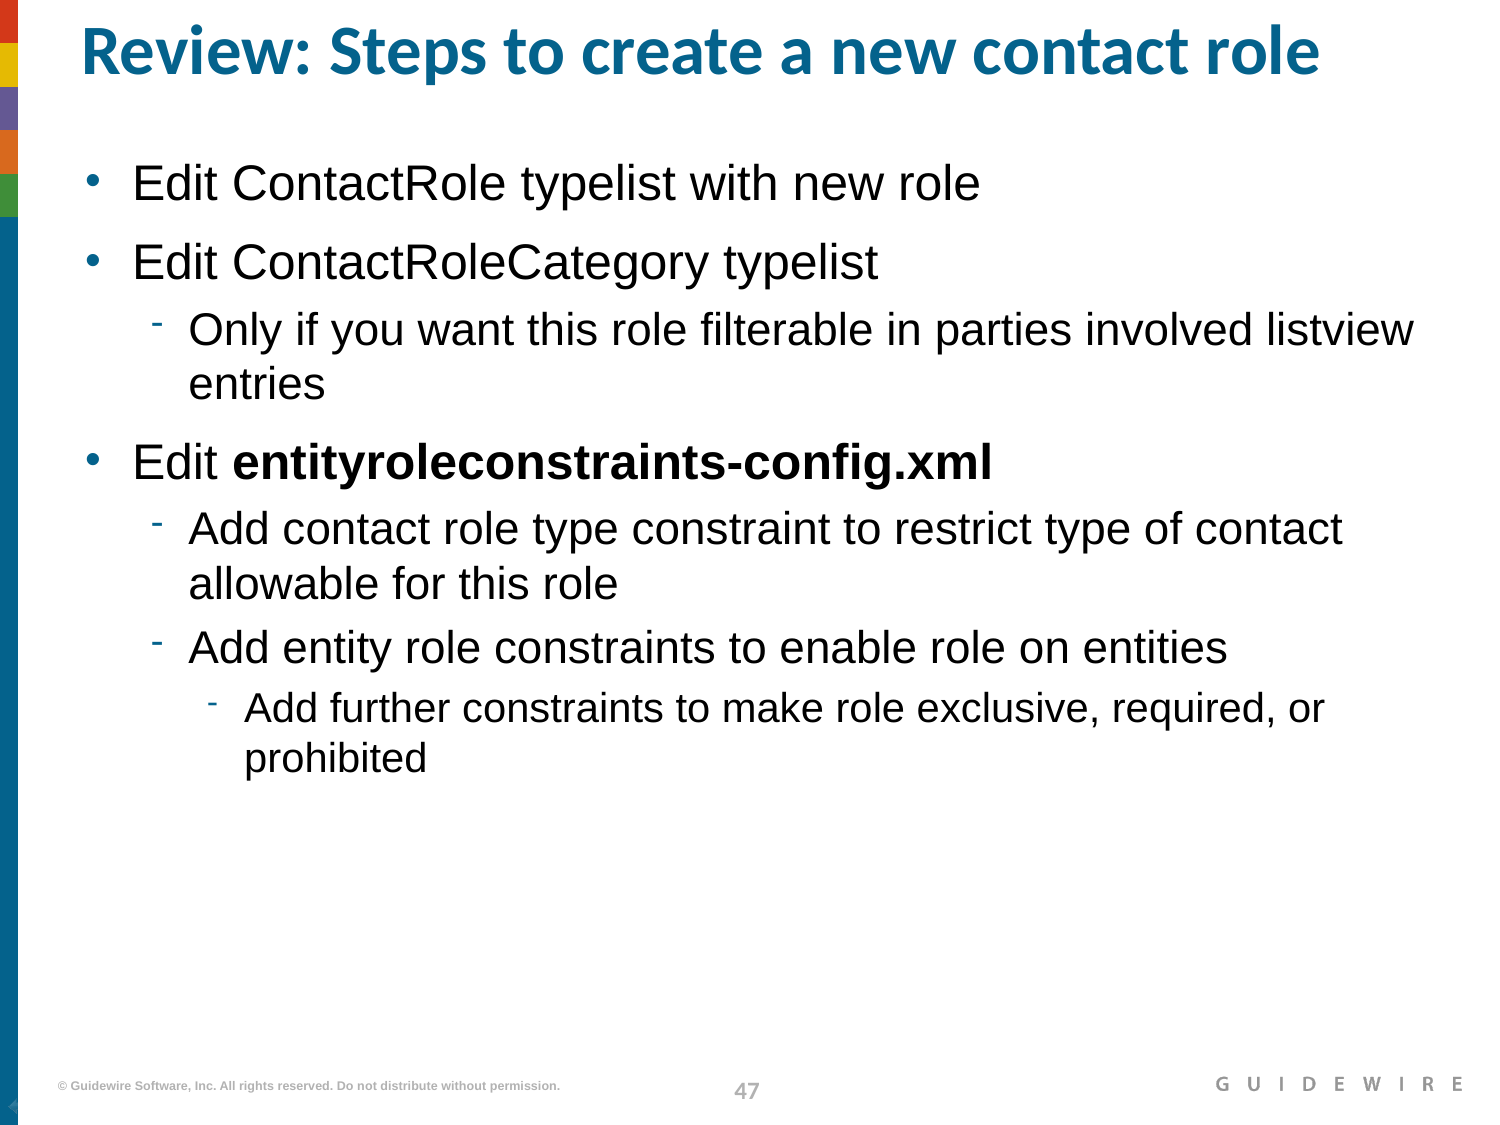

# Review: Steps to create a new contact role
Edit ContactRole typelist with new role
Edit ContactRoleCategory typelist
Only if you want this role filterable in parties involved listview entries
Edit entityroleconstraints-config.xml
Add contact role type constraint to restrict type of contact allowable for this role
Add entity role constraints to enable role on entities
Add further constraints to make role exclusive, required, or prohibited